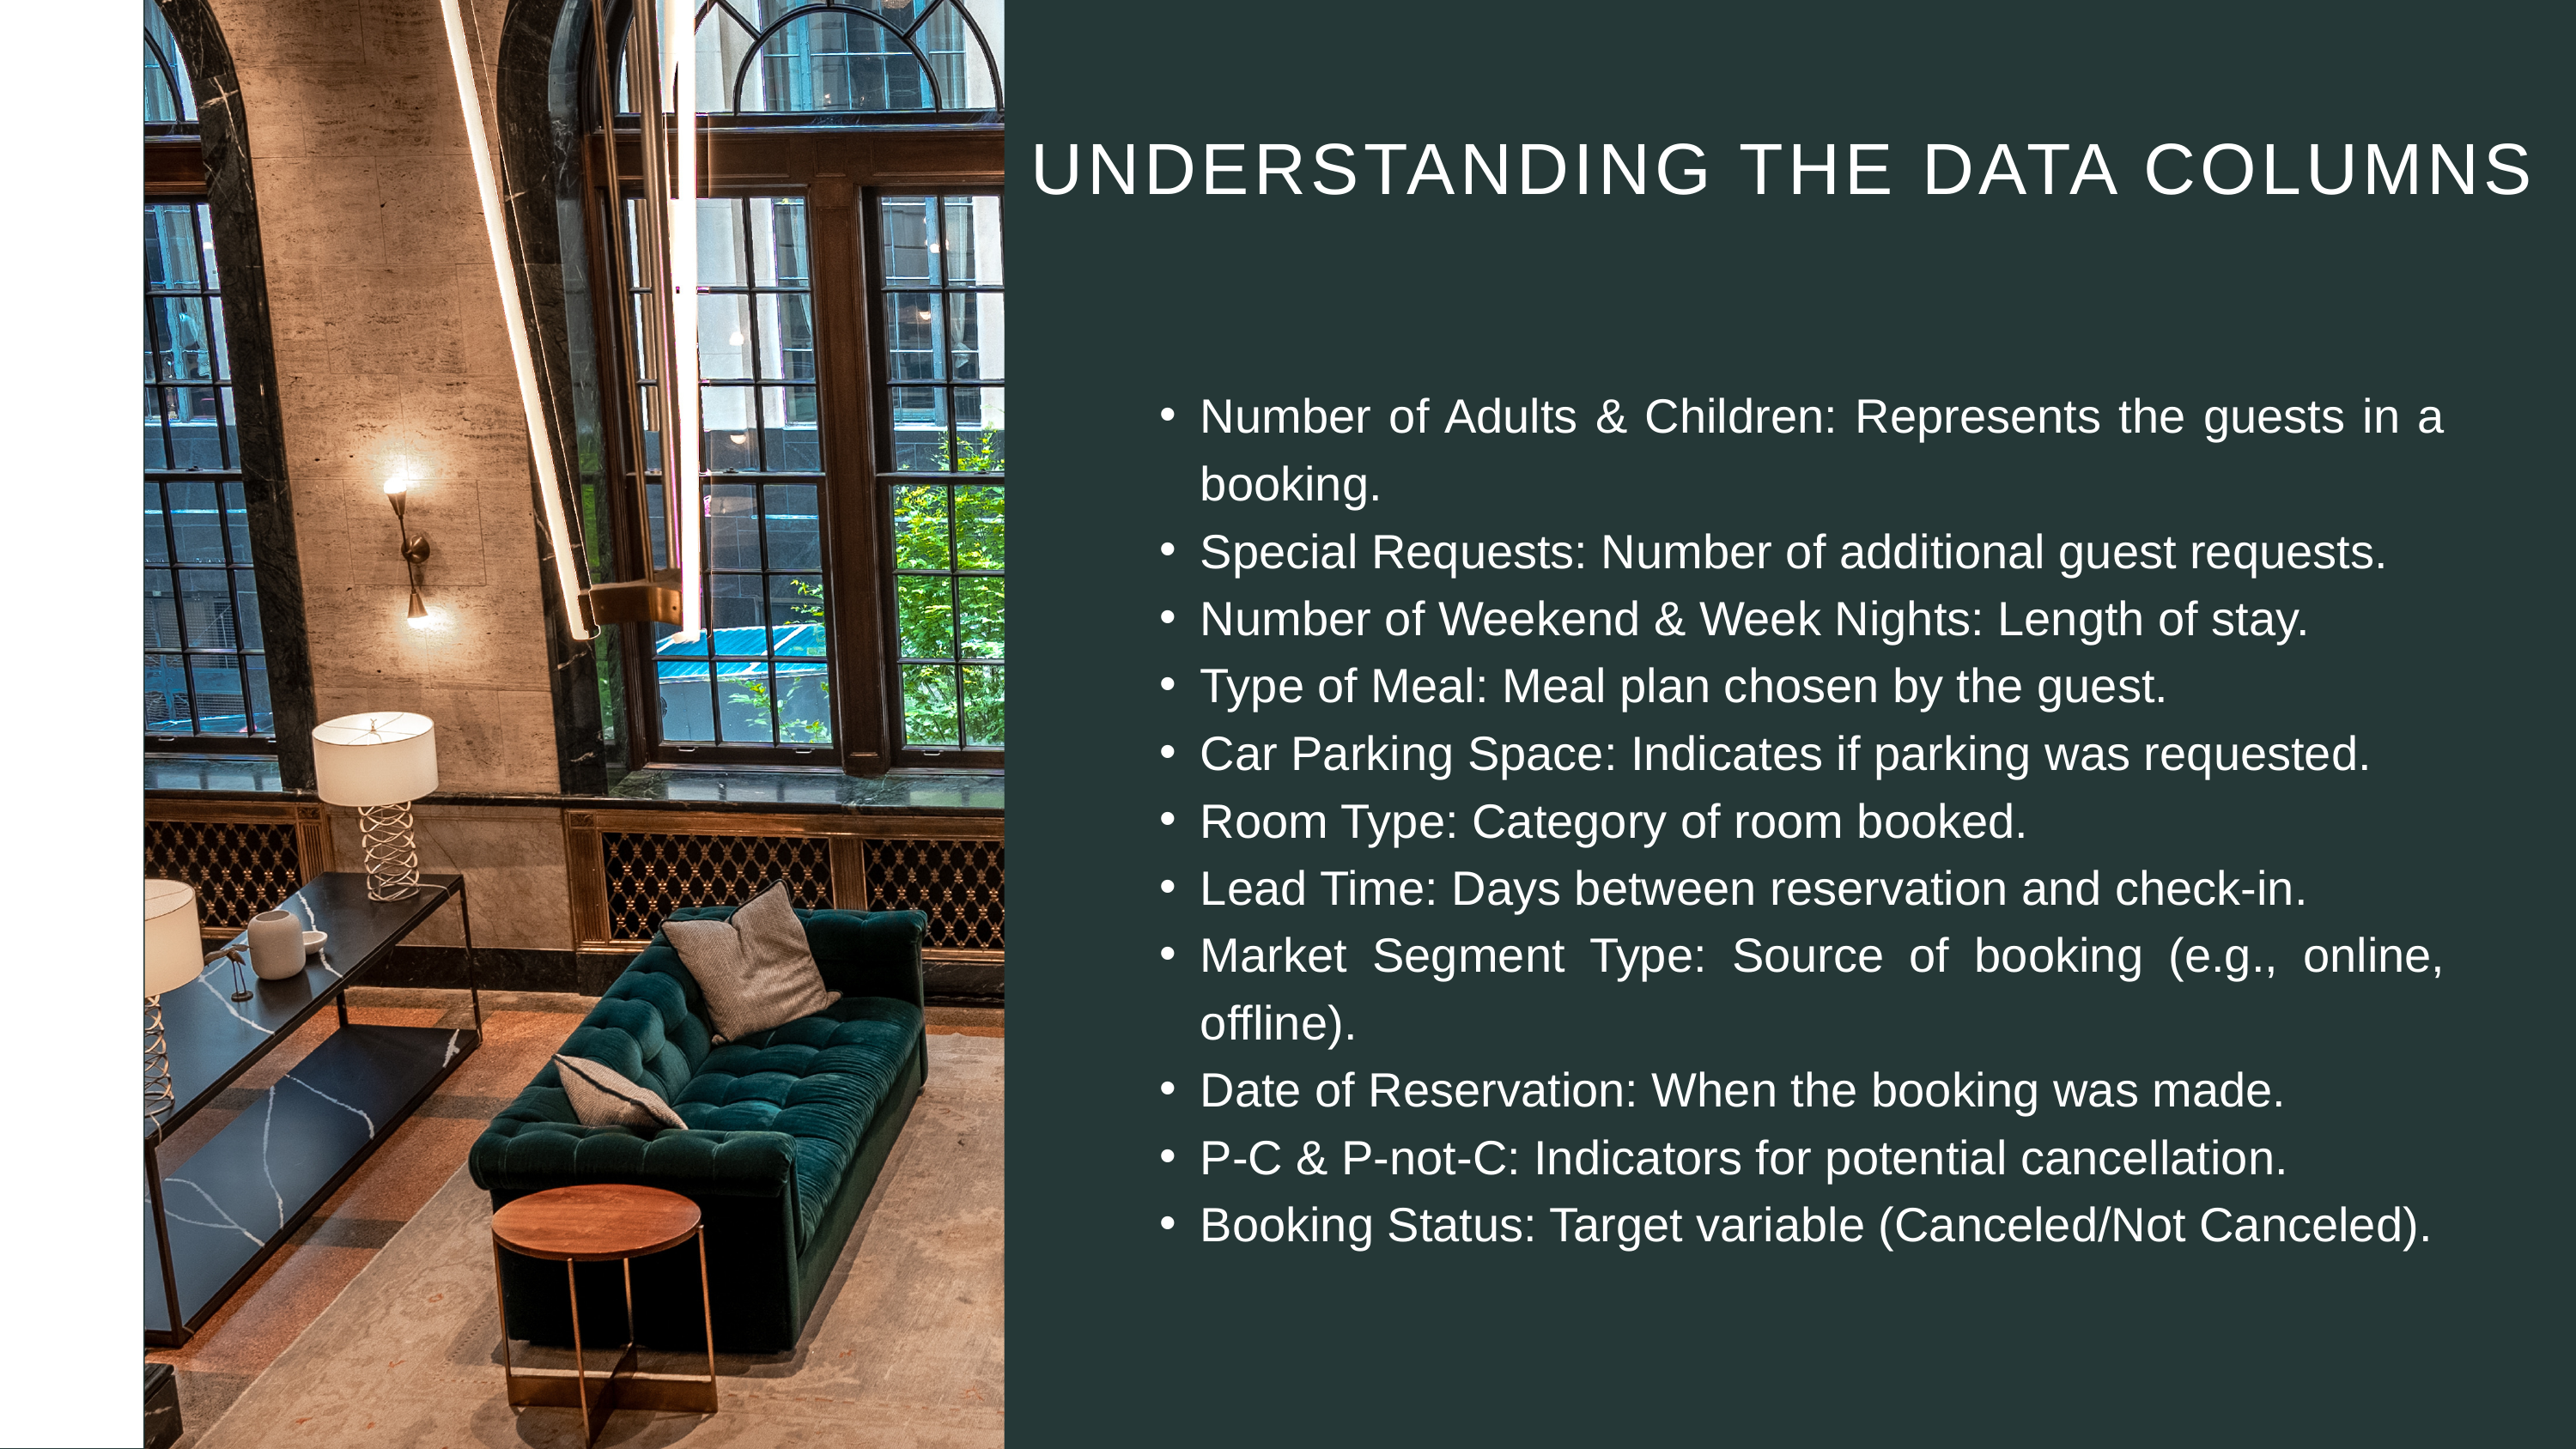

UNDERSTANDING THE DATA COLUMNS
Number of Adults & Children: Represents the guests in a booking.
Special Requests: Number of additional guest requests.
Number of Weekend & Week Nights: Length of stay.
Type of Meal: Meal plan chosen by the guest.
Car Parking Space: Indicates if parking was requested.
Room Type: Category of room booked.
Lead Time: Days between reservation and check-in.
Market Segment Type: Source of booking (e.g., online, offline).
Date of Reservation: When the booking was made.
P-C & P-not-C: Indicators for potential cancellation.
Booking Status: Target variable (Canceled/Not Canceled).